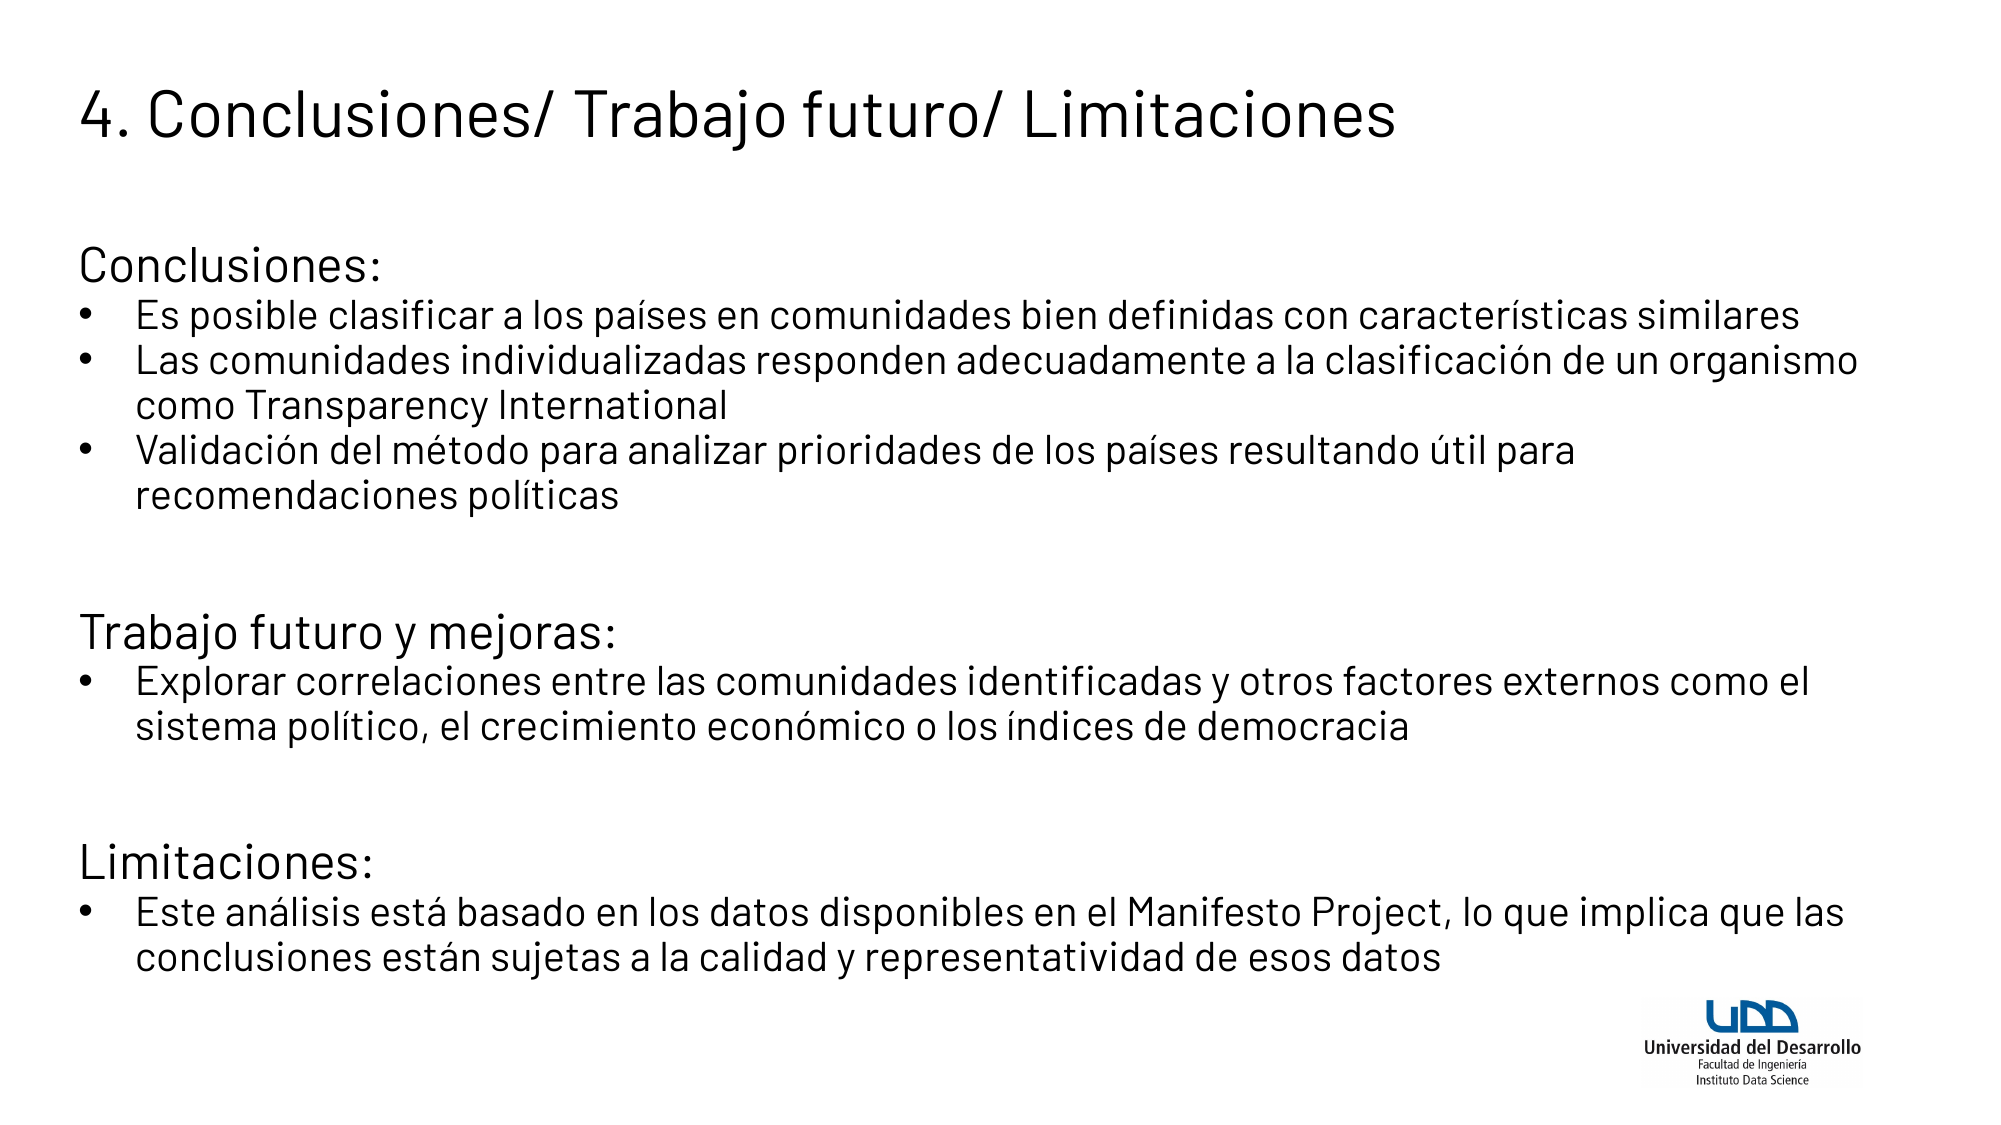

# 4. Conclusiones/ Trabajo futuro/ Limitaciones
Conclusiones:
Es posible clasificar a los países en comunidades bien definidas con características similares
Las comunidades individualizadas responden adecuadamente a la clasificación de un organismo como Transparency International
Validación del método para analizar prioridades de los países resultando útil para recomendaciones políticas
Trabajo futuro y mejoras:
Explorar correlaciones entre las comunidades identificadas y otros factores externos como el sistema político, el crecimiento económico o los índices de democracia
Limitaciones:
Este análisis está basado en los datos disponibles en el Manifesto Project, lo que implica que las conclusiones están sujetas a la calidad y representatividad de esos datos